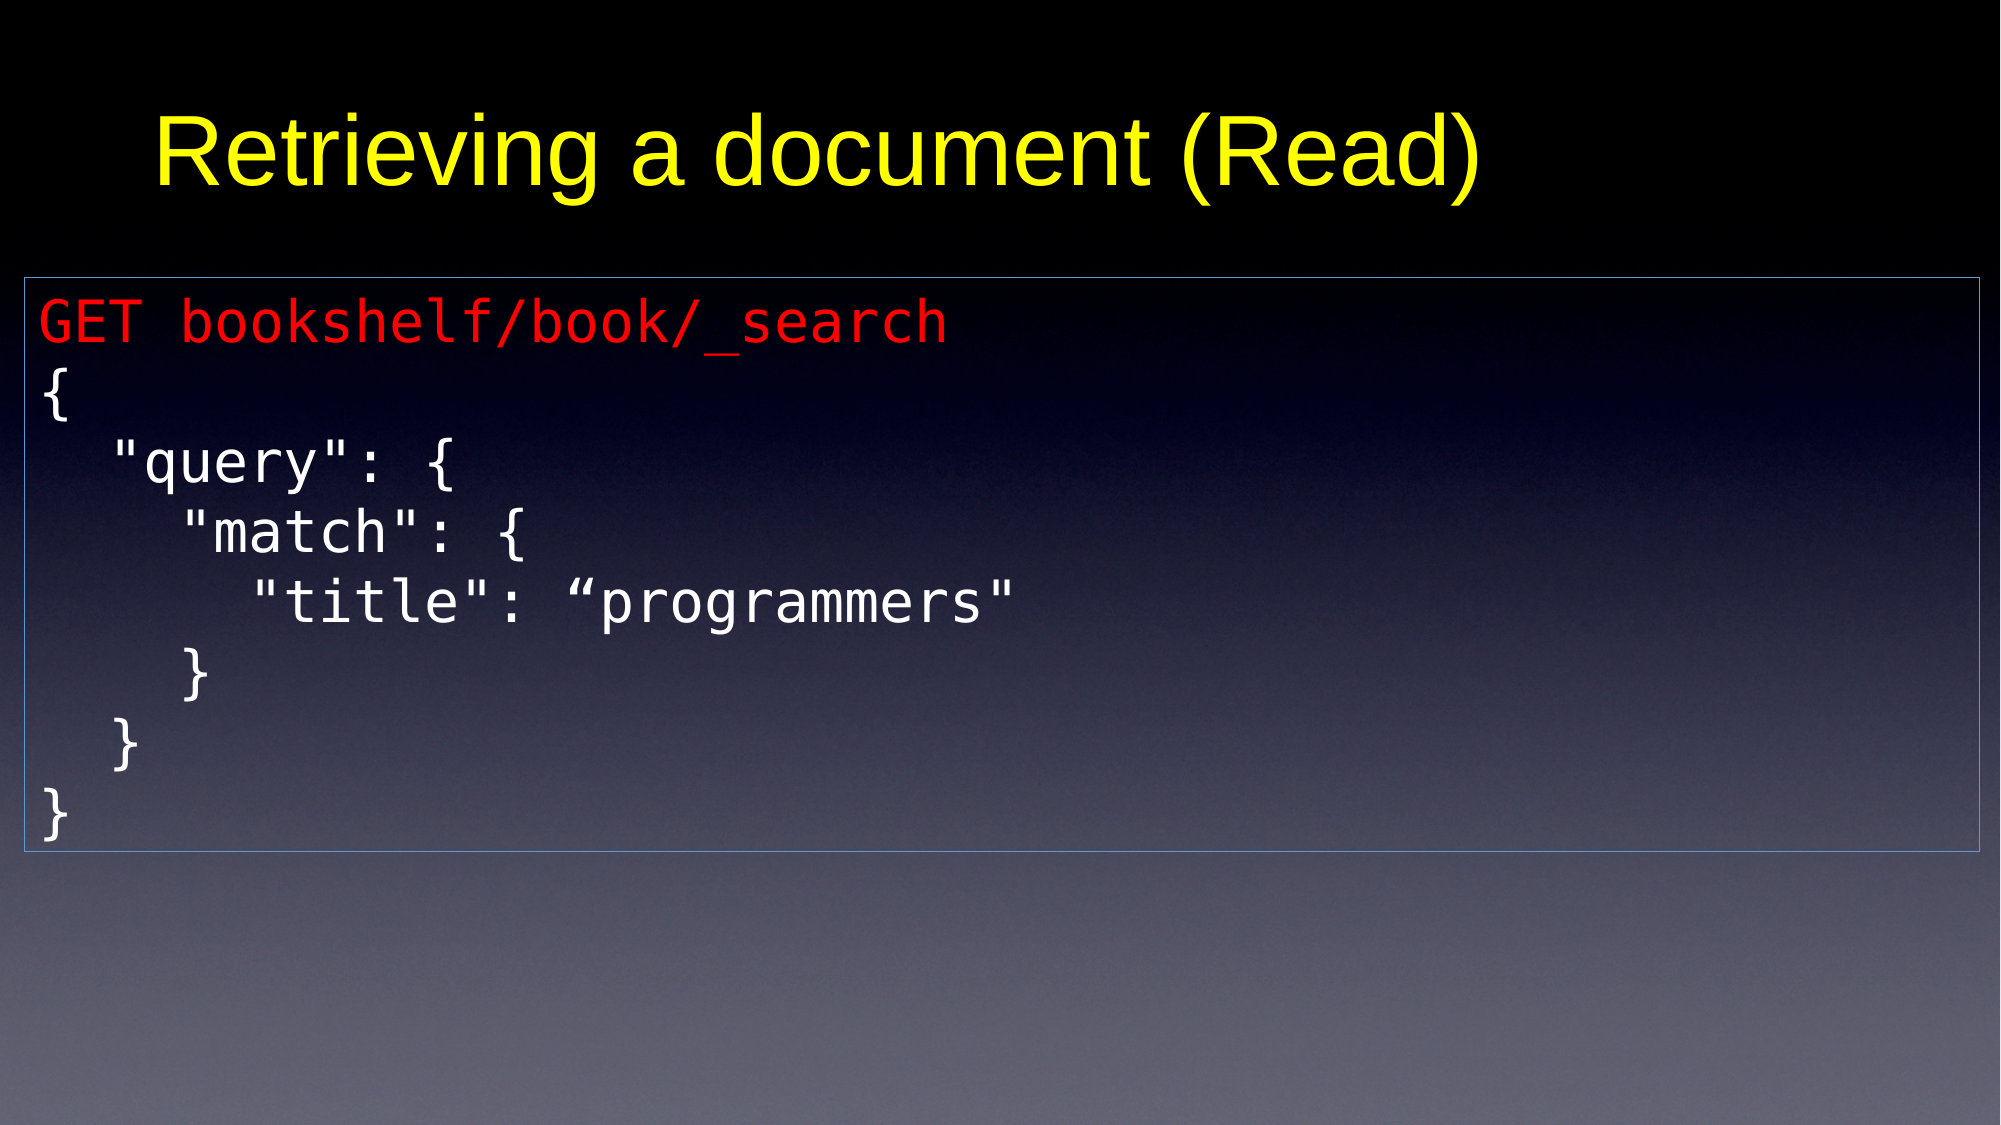

# Retrieving a document (Read)
GET bookshelf/book/_search
{
  "query": {
    "match": {
      "title": “programmers"
    }
  }
}